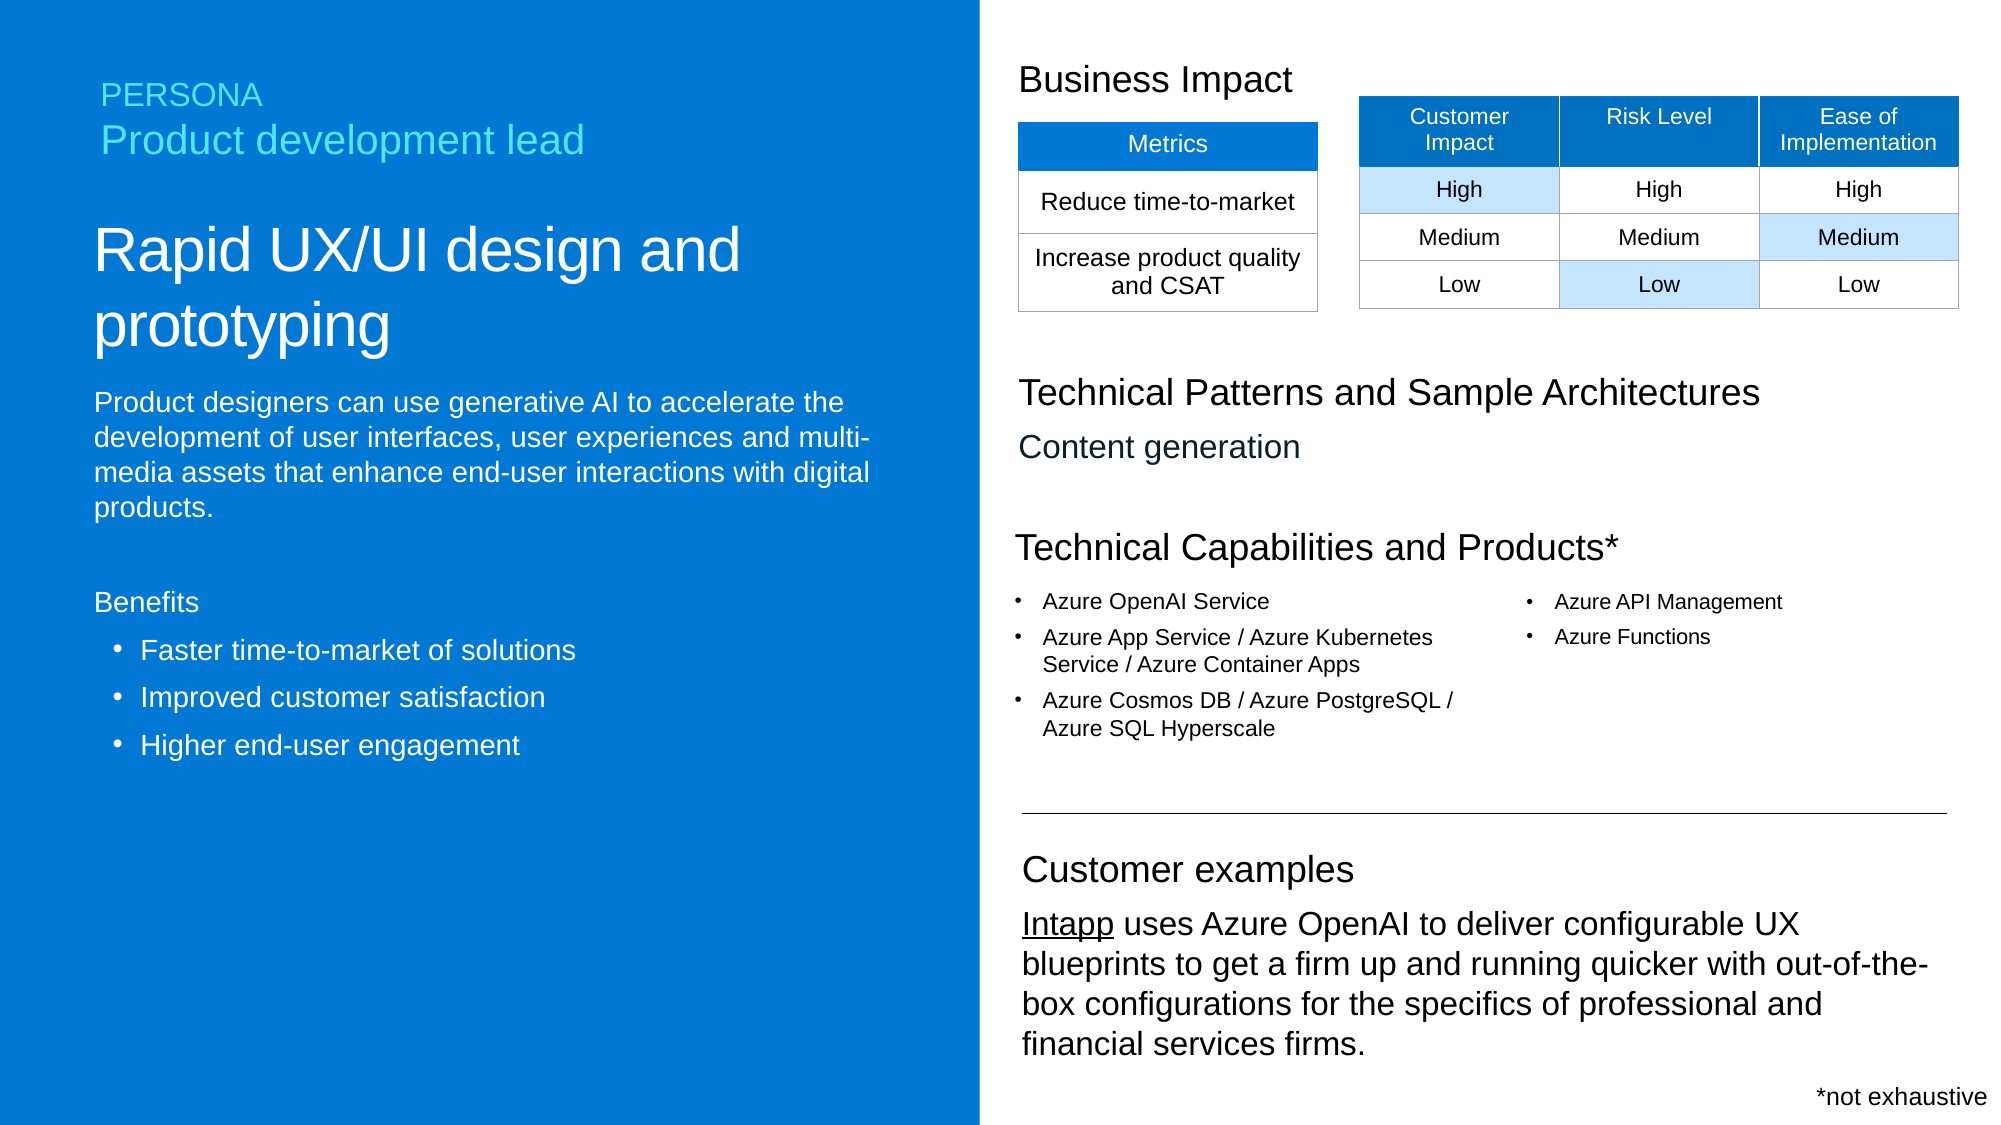

Business Impact
PERSONA
Product development lead
| Customer Impact | Risk Level | Ease of Implementation |
| --- | --- | --- |
| High | High | High |
| Medium | Medium | Medium |
| Low | Low | Low |
| Metrics |
| --- |
| Reduce time-to-market |
| Increase product quality and CSAT |
Rapid UX/UI design and prototyping
Product designers can use generative AI to accelerate the development of user interfaces, user experiences and multi-media assets that enhance end-user interactions with digital products.

Benefits
Faster time-to-market of solutions
Improved customer satisfaction
Higher end-user engagement
Technical Patterns and Sample Architectures
Content generation
Technical Capabilities and Products*

Azure OpenAI Service
Azure App Service / Azure Kubernetes Service / Azure Container Apps
Azure Cosmos DB / Azure PostgreSQL / Azure SQL Hyperscale
Azure API Management
Azure Functions
Customer examples
Intapp uses Azure OpenAI to deliver configurable UX blueprints to get a firm up and running quicker with out-of-the-box configurations for the specifics of professional and financial services firms.
*not exhaustive